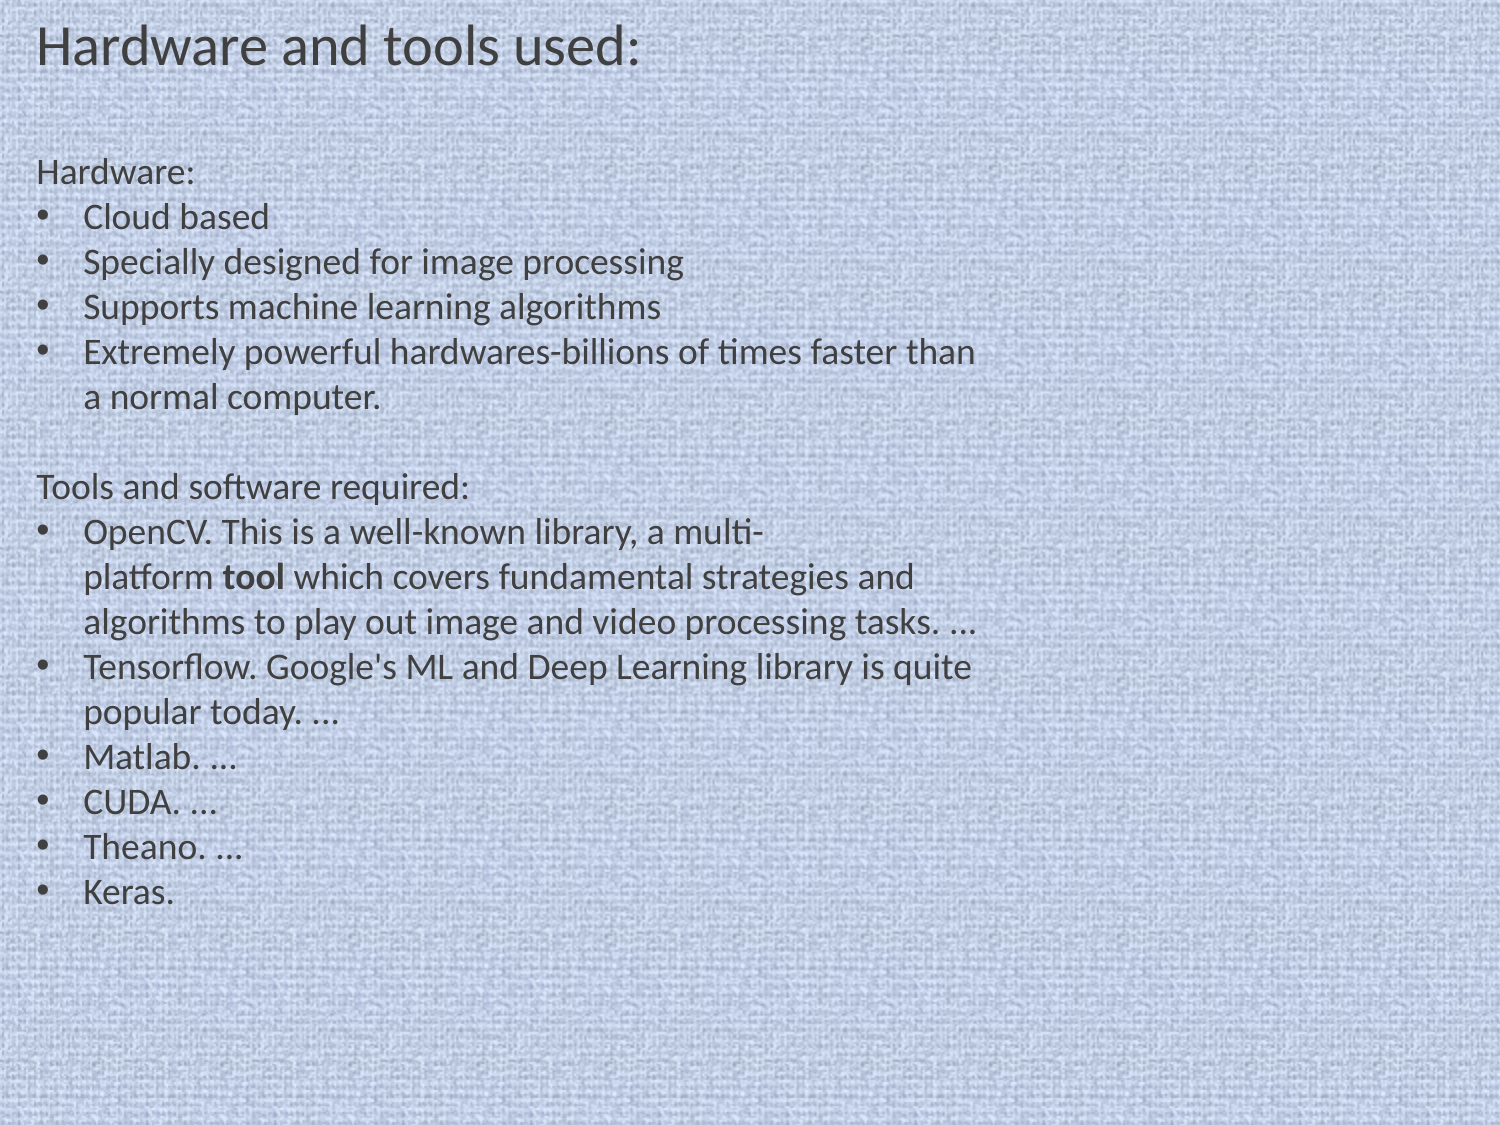

Hardware and tools used:

Hardware:
Cloud based
Specially designed for image processing
Supports machine learning algorithms
Extremely powerful hardwares-billions of times faster than a normal computer.

Tools and software required:
OpenCV. This is a well-known library, a multi-platform tool which covers fundamental strategies and algorithms to play out image and video processing tasks. ...
Tensorflow. Google's ML and Deep Learning library is quite popular today. ...
Matlab. ...
CUDA. ...
Theano. ...
Keras.